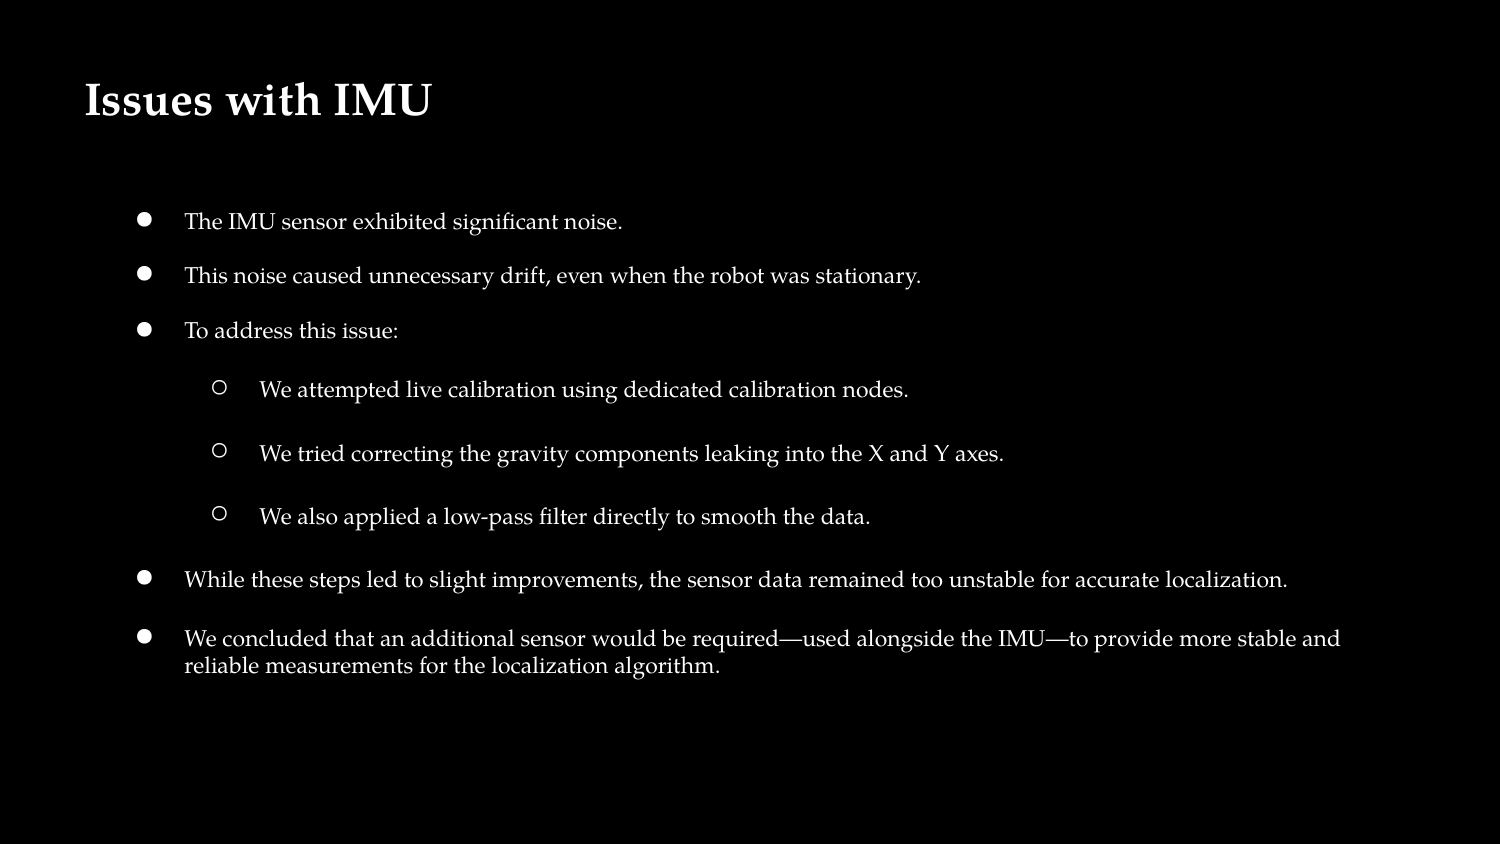

Issues with IMU
The IMU sensor exhibited significant noise.
This noise caused unnecessary drift, even when the robot was stationary.
To address this issue:
We attempted live calibration using dedicated calibration nodes.
We tried correcting the gravity components leaking into the X and Y axes.
We also applied a low-pass filter directly to smooth the data.
While these steps led to slight improvements, the sensor data remained too unstable for accurate localization.
We concluded that an additional sensor would be required—used alongside the IMU—to provide more stable and reliable measurements for the localization algorithm.